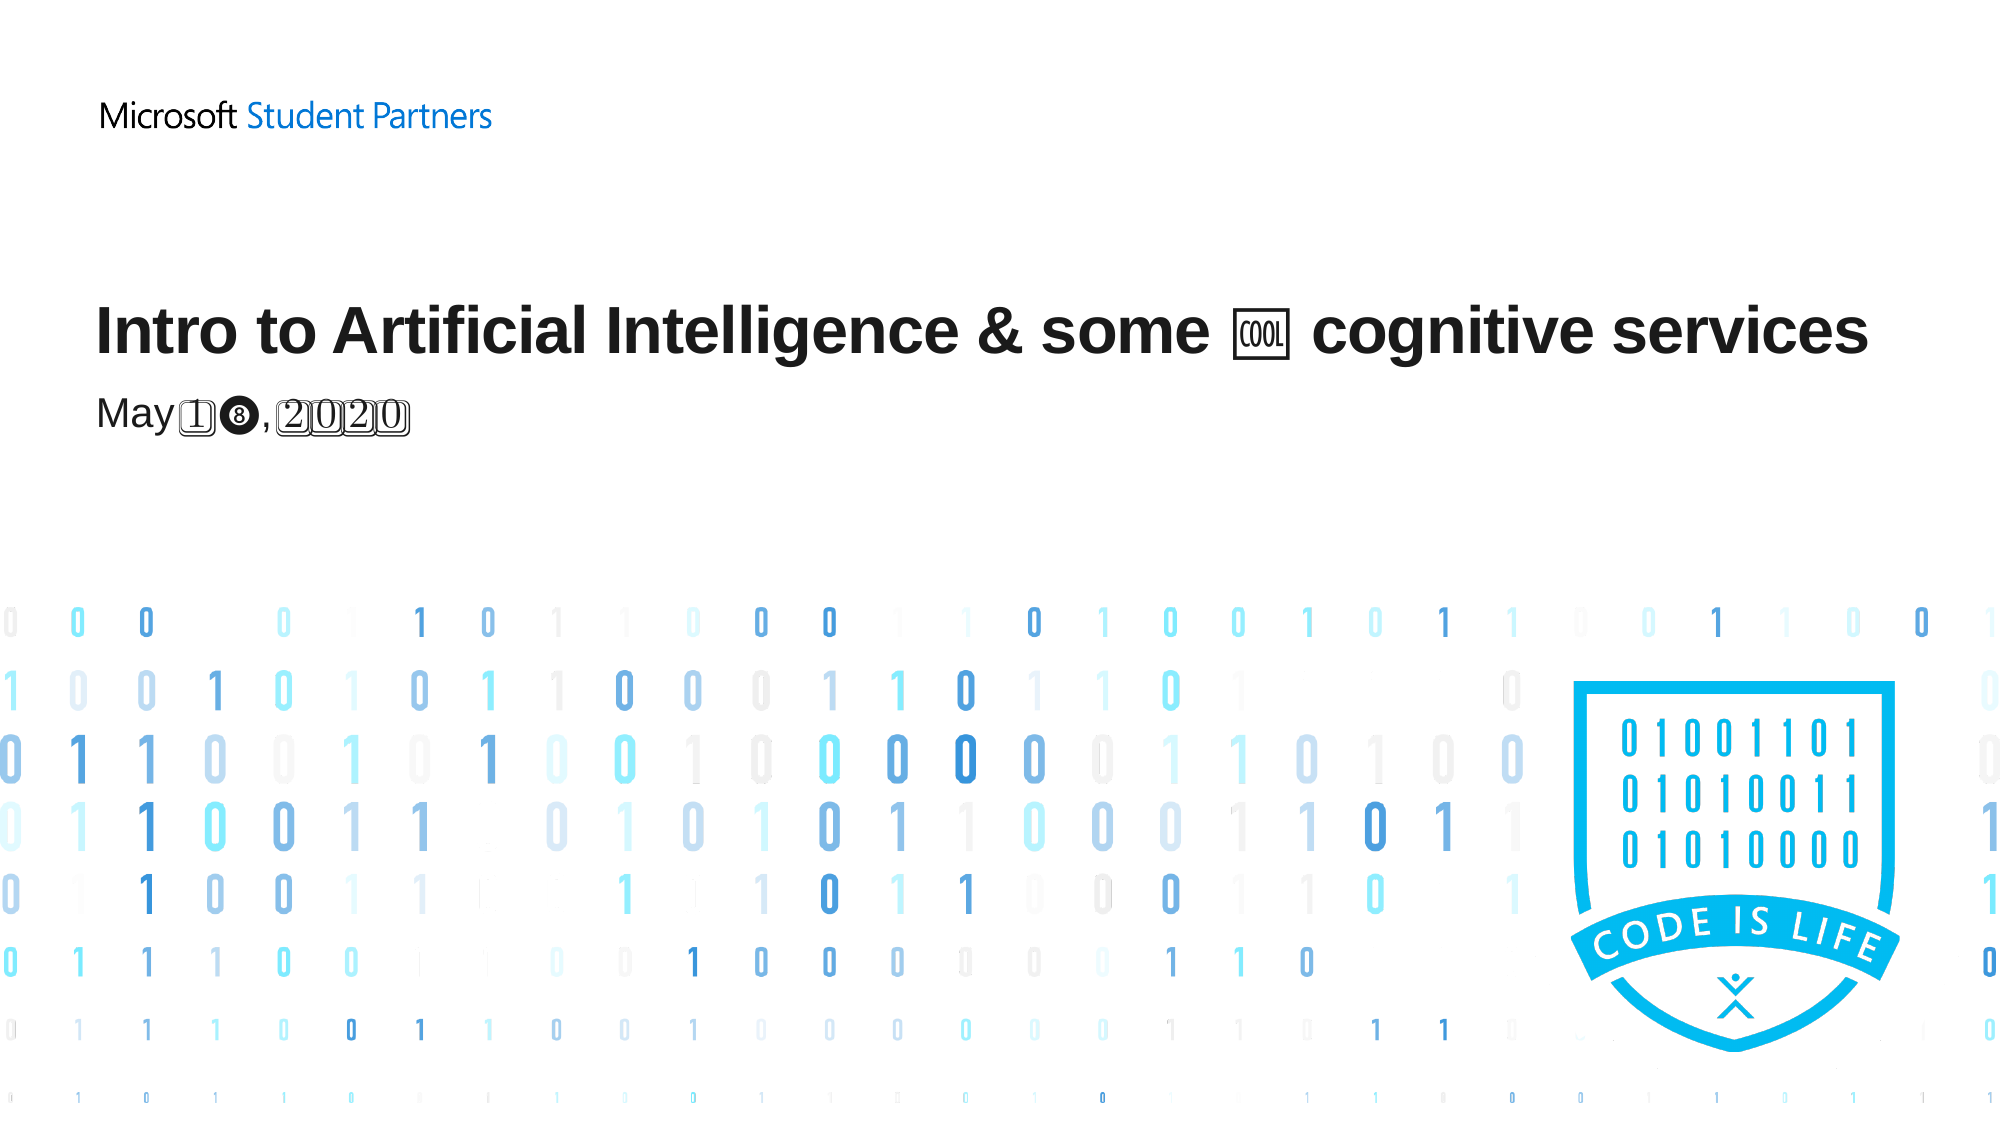

# Intro to Artificial Intelligence & some 🆒 cognitive services
May 1️⃣ 🎱, 2️⃣ 0️⃣ 2️⃣ 0️⃣